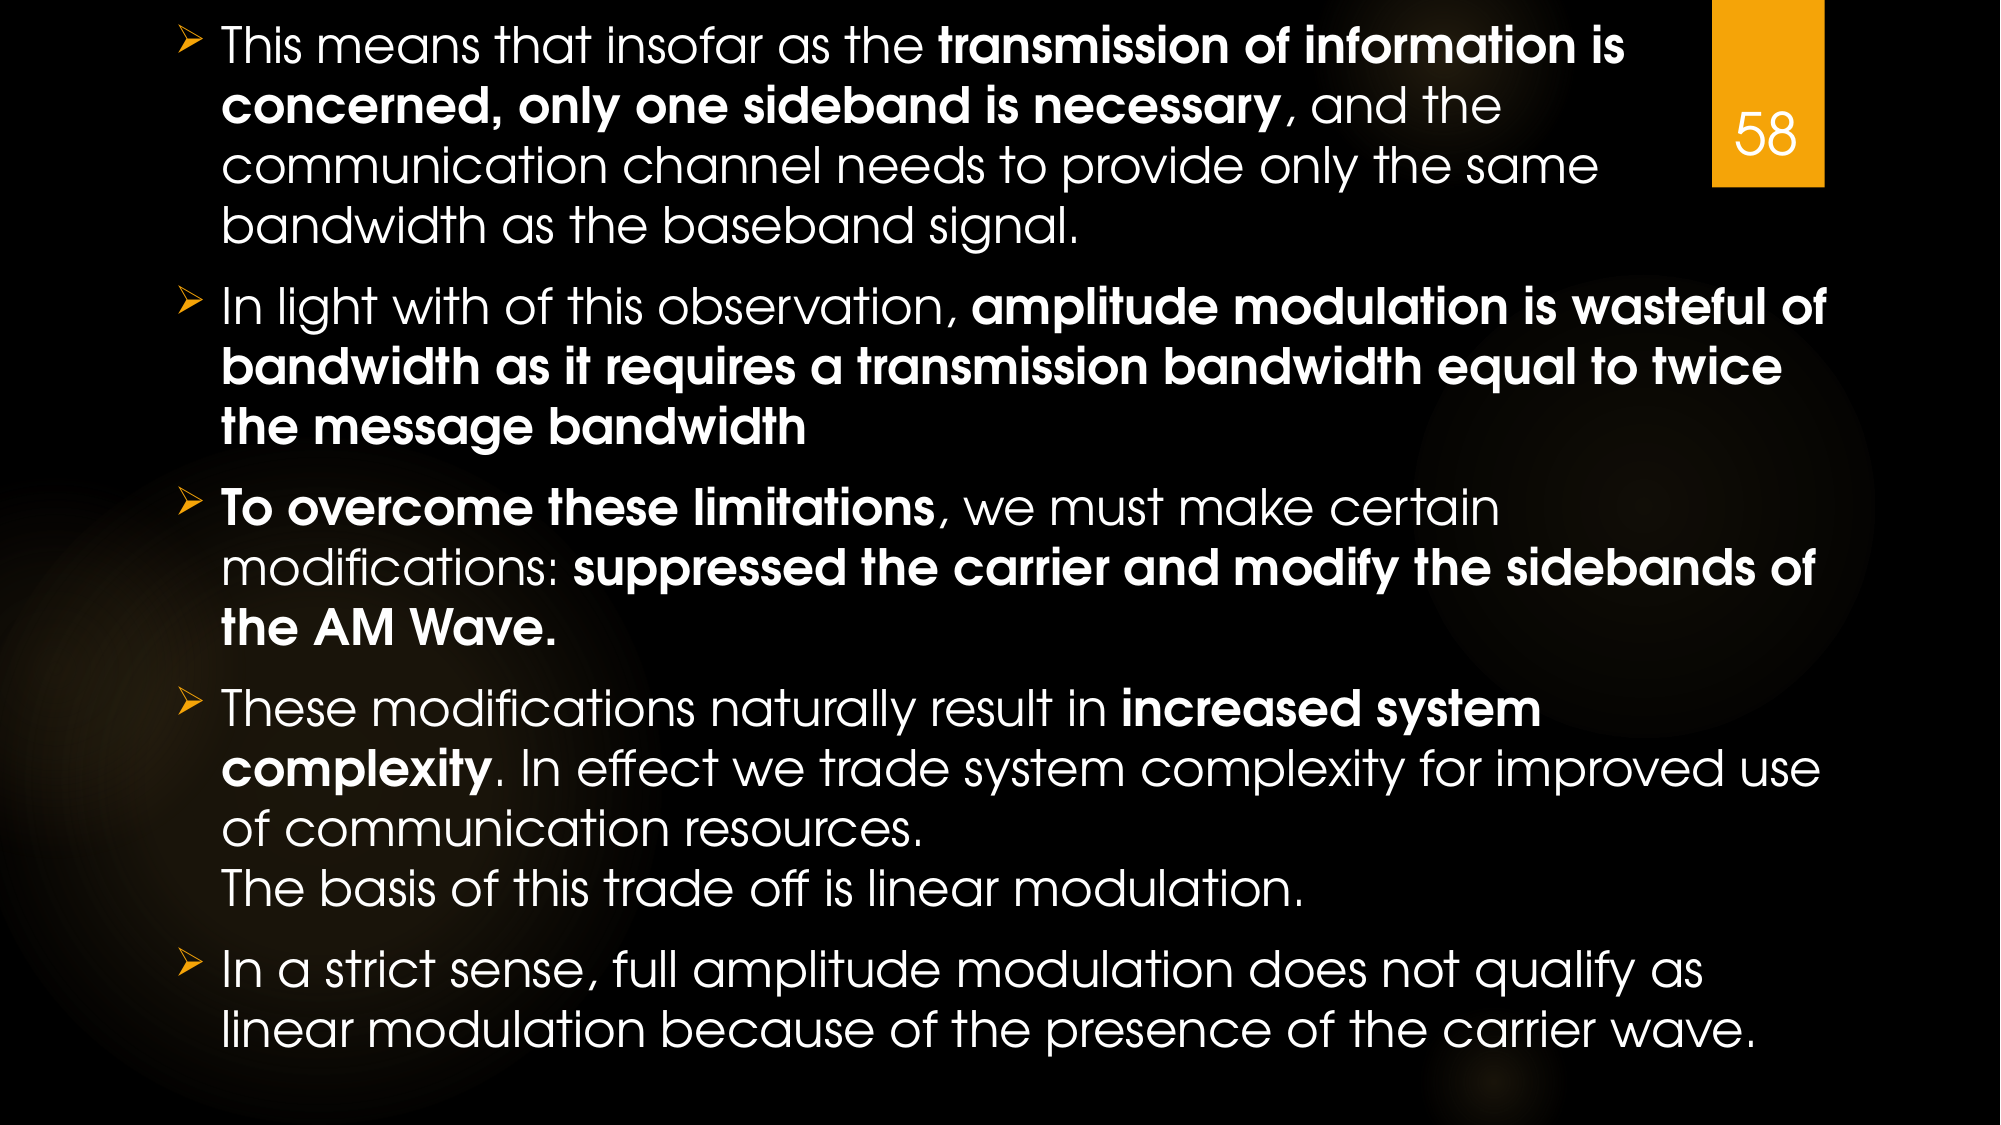

This means that insofar as the transmission of information is concerned, only one sideband is necessary, and the communication channel needs to provide only the same bandwidth as the baseband signal.
In light with of this observation, amplitude modulation is wasteful of bandwidth as it requires a transmission bandwidth equal to twice the message bandwidth
To overcome these limitations, we must make certain modifications: suppressed the carrier and modify the sidebands of the AM Wave.
These modifications naturally result in increased system complexity. In effect we trade system complexity for improved use of communication resources.
The basis of this trade off is linear modulation.
In a strict sense, full amplitude modulation does not qualify as linear modulation because of the presence of the carrier wave.

58